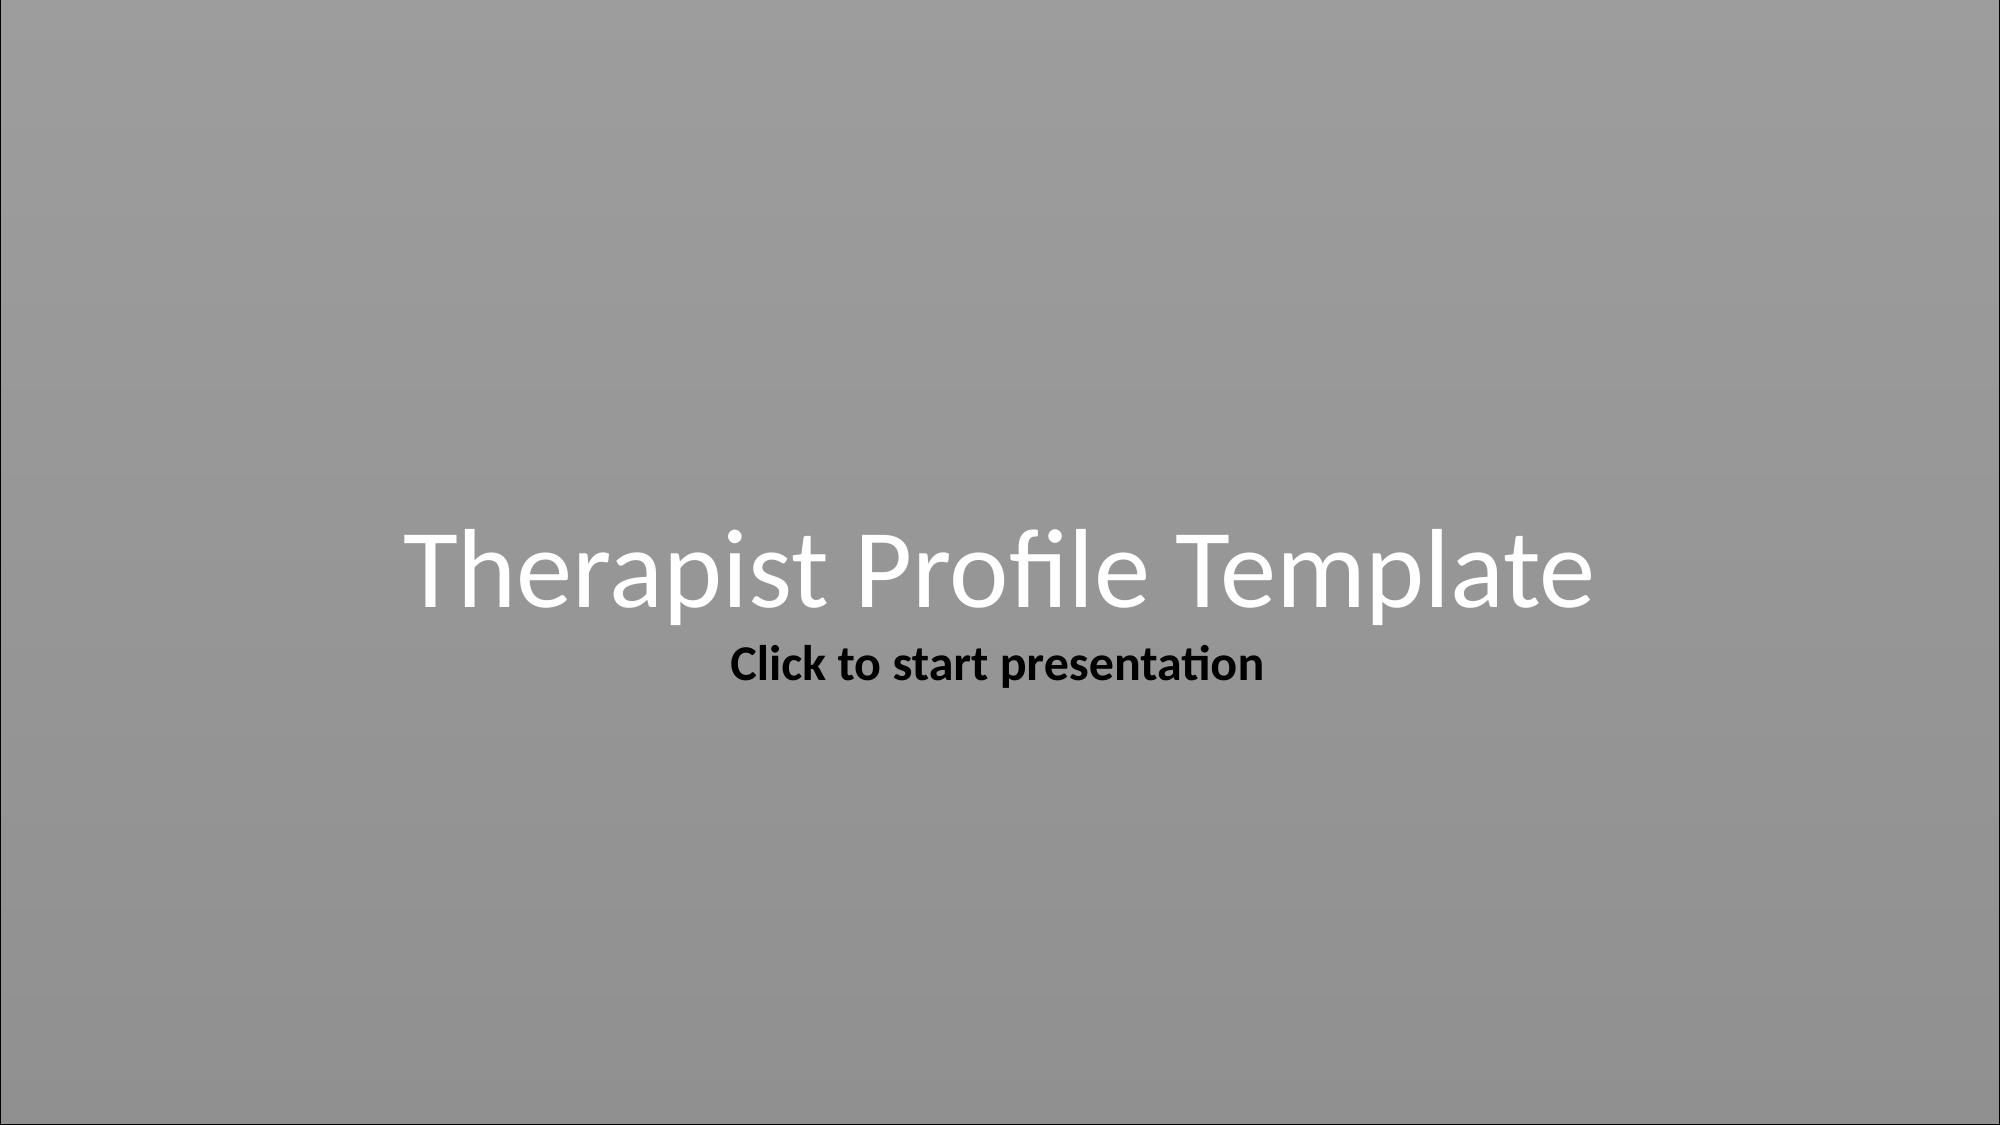

Therapist Profile Template
Click to start presentation